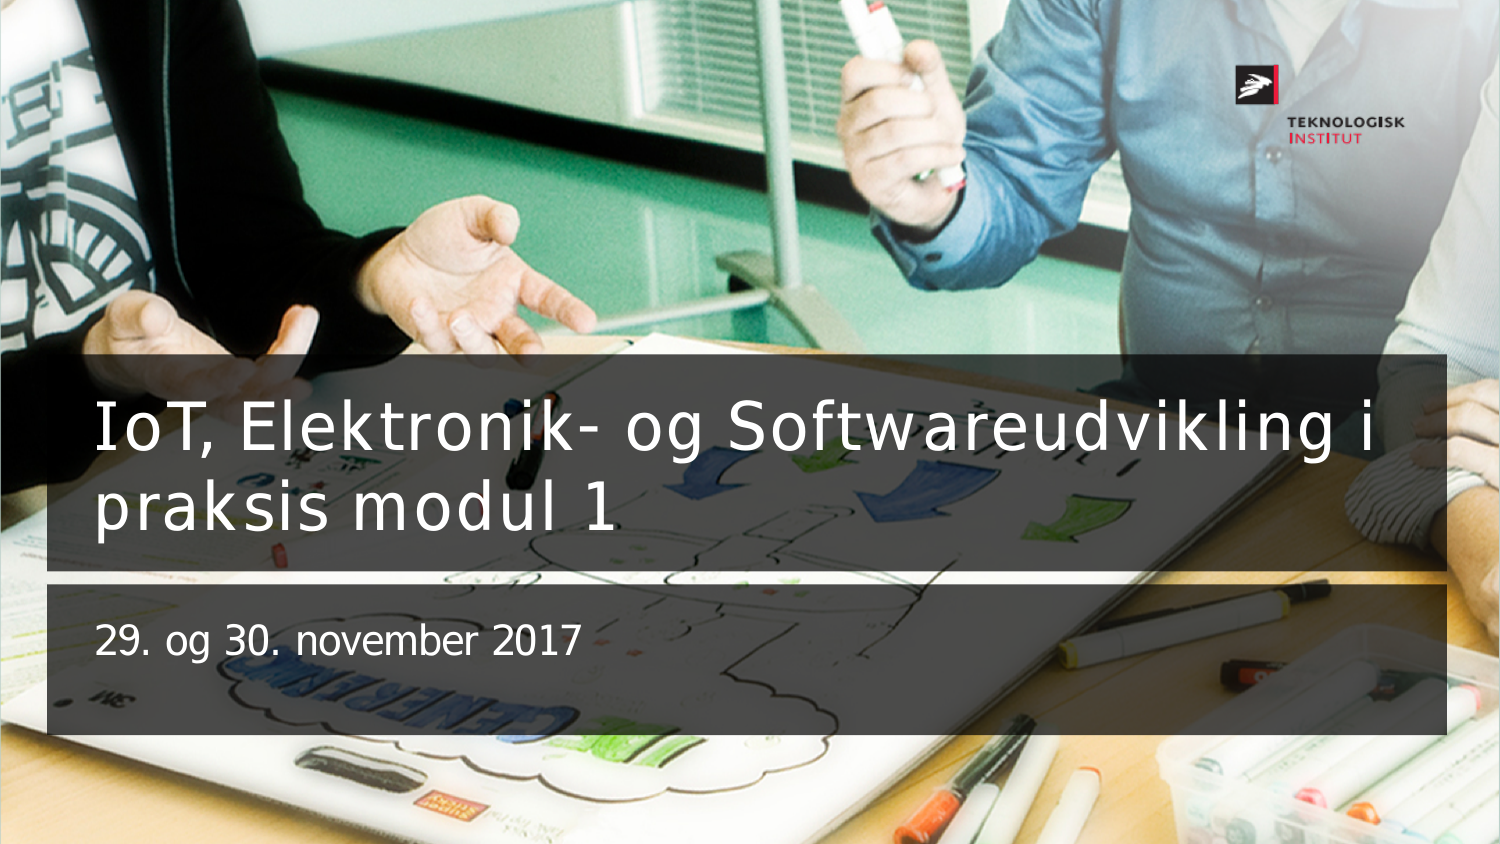

IoT, Elektronik- og Softwareudvikling i praksis modul 1

29. og 30. november 2017